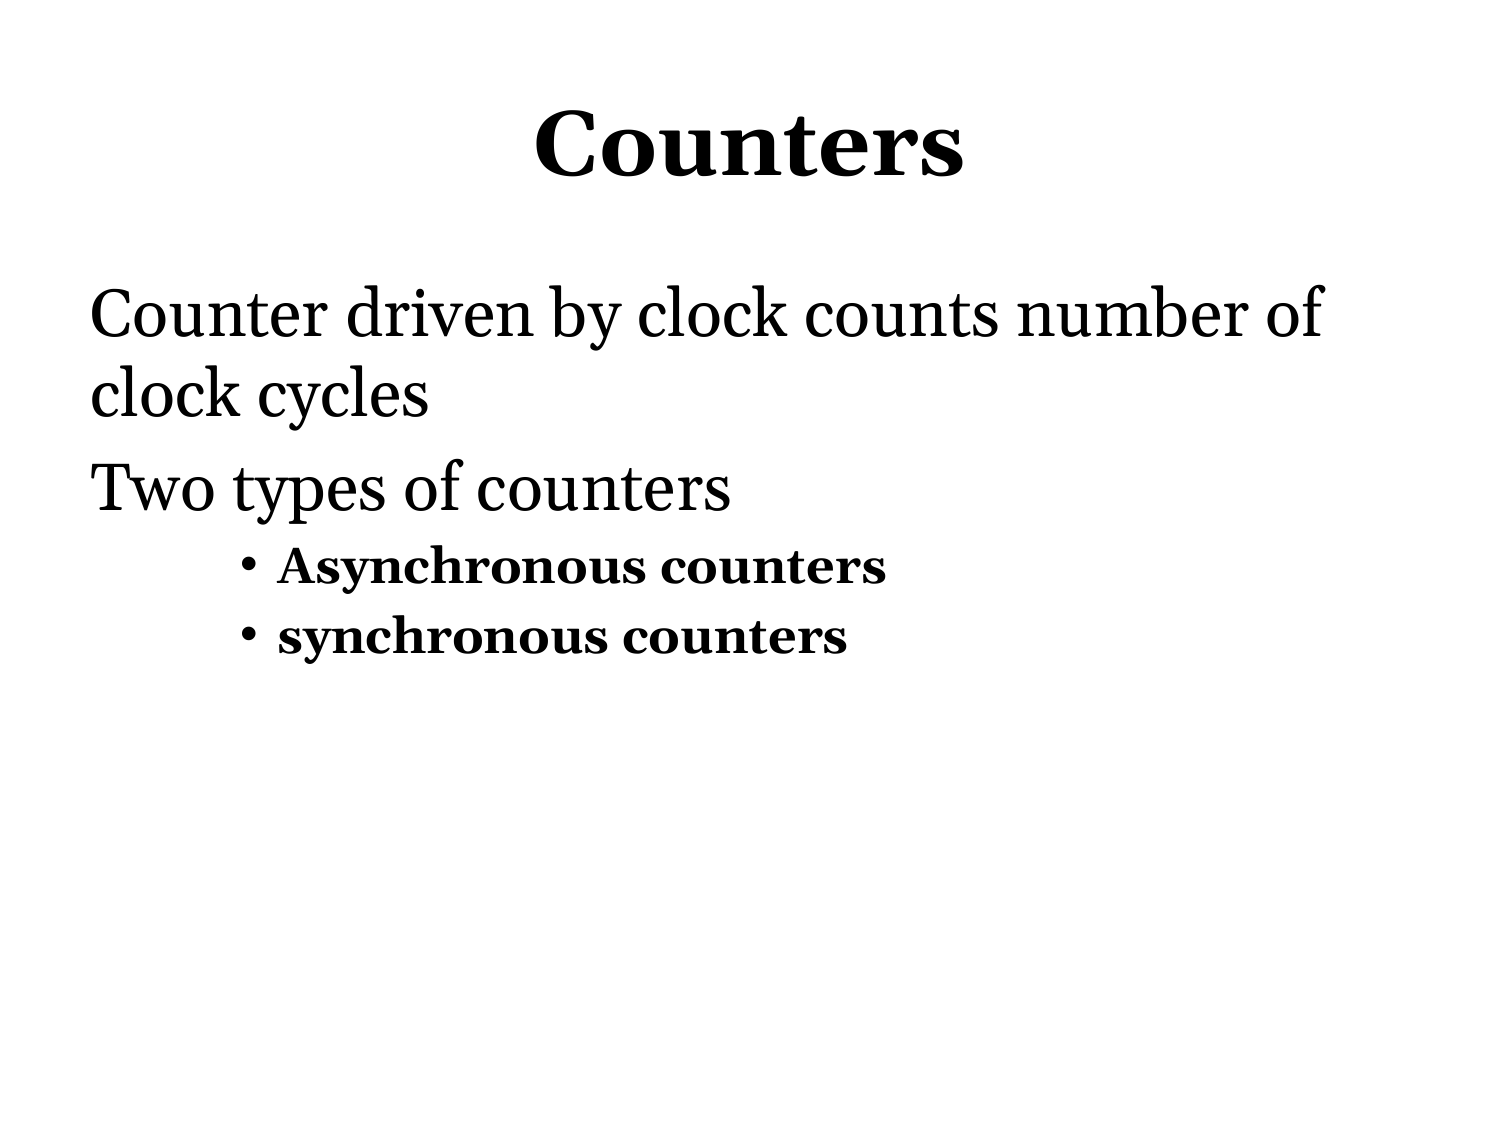

# Counters
Counter driven by clock counts number of  clock cycles
Two types of counters
Asynchronous counters
synchronous counters